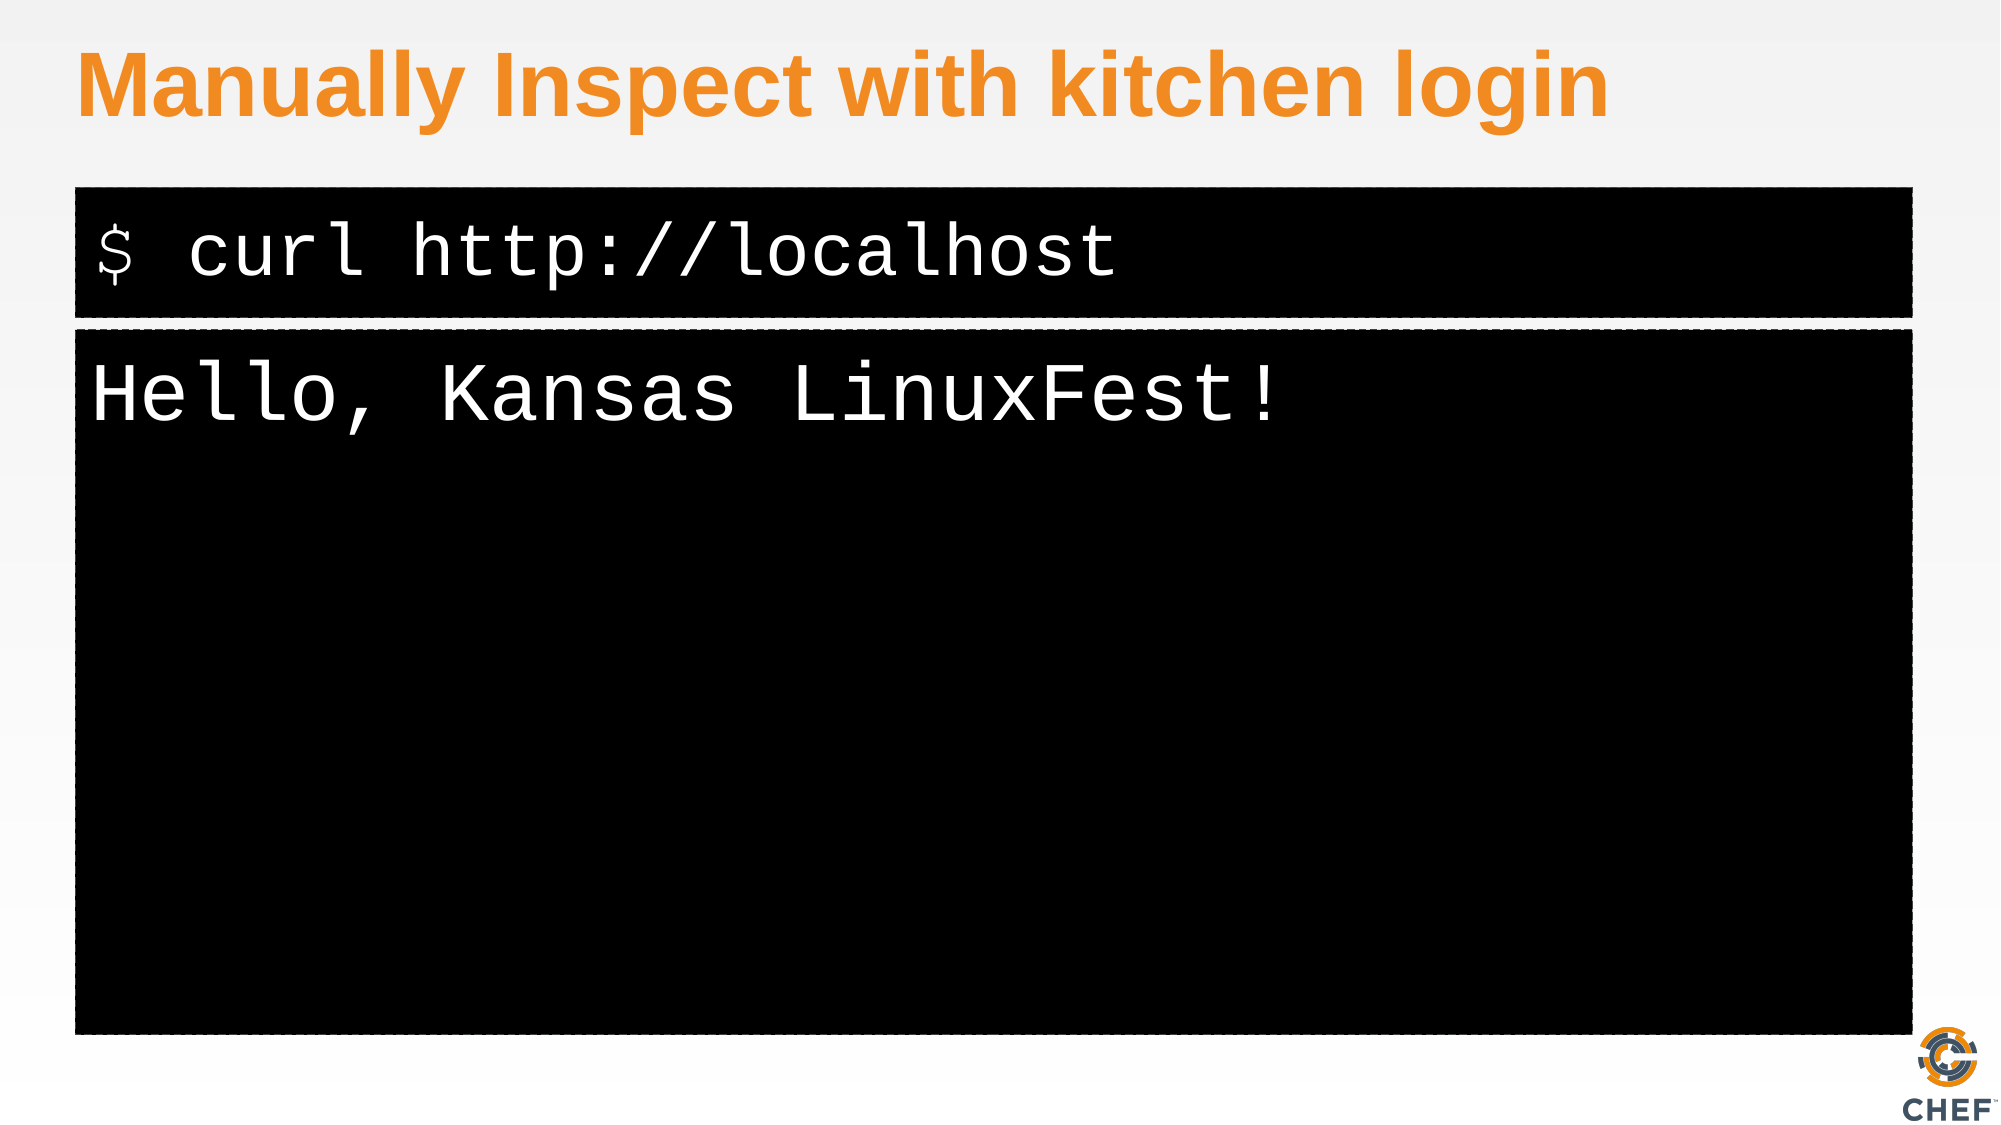

# Manually Inspect with kitchen login
curl http://localhost
Hello, Kansas LinuxFest!